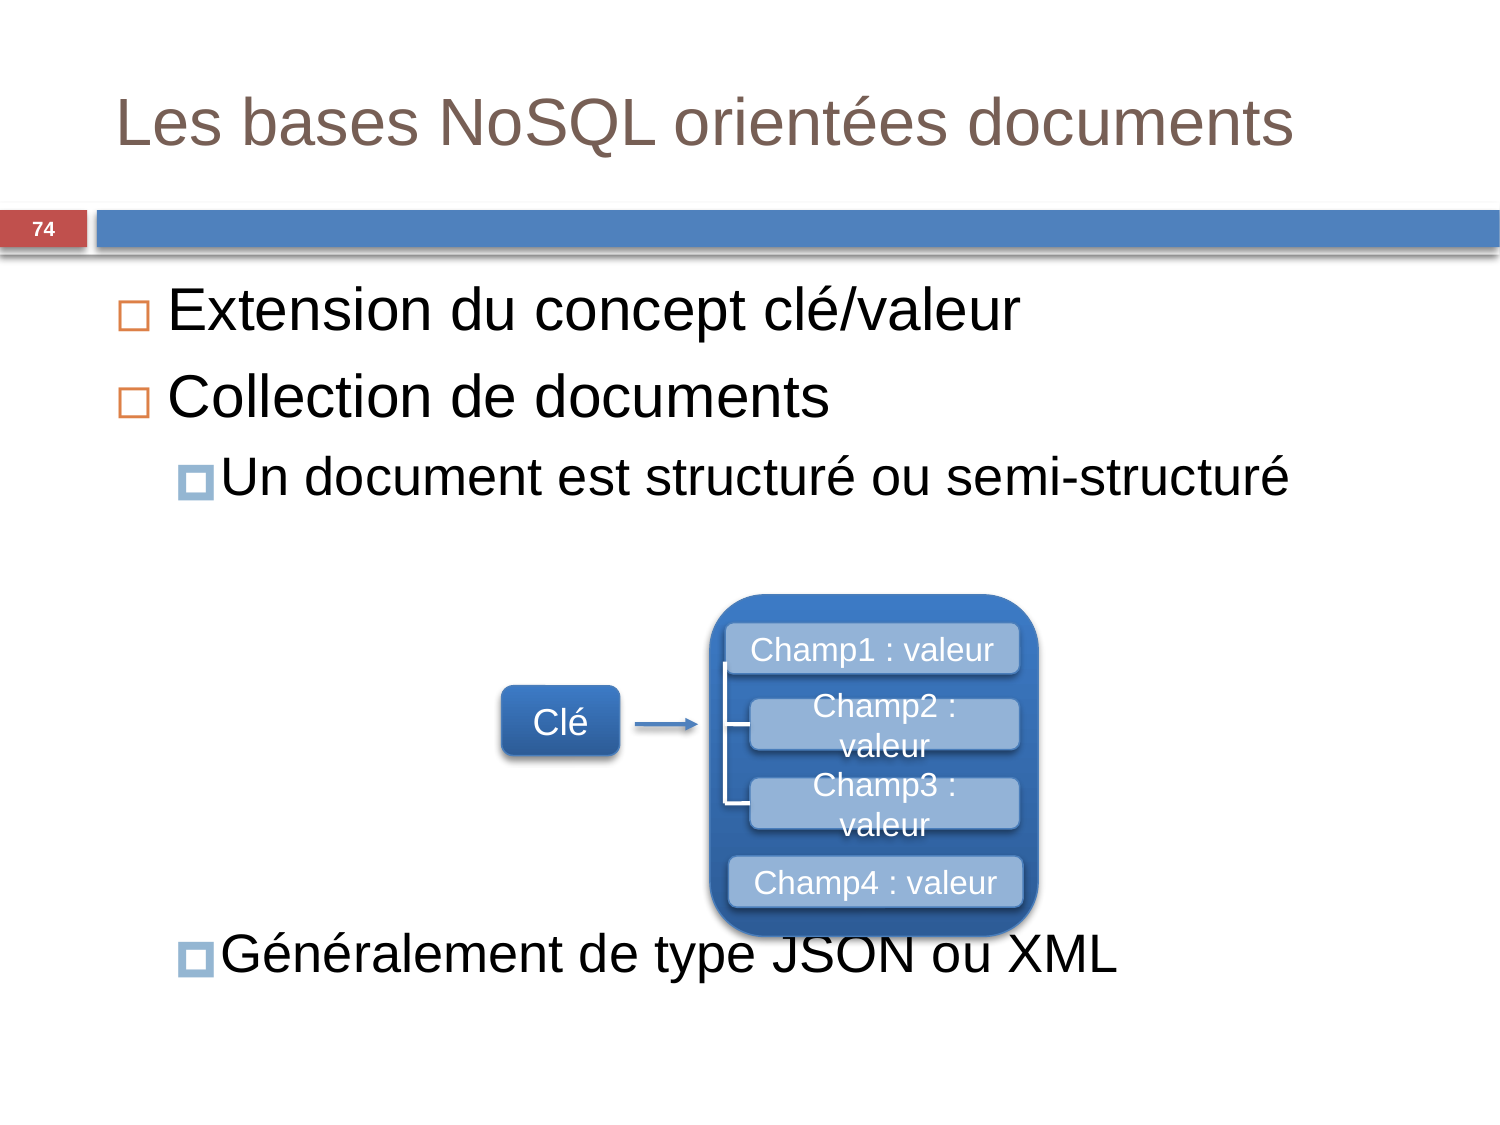

Les bases NoSQL orientées documents
74
Extension du concept clé/valeur
Collection de documents
Un document est structuré ou semi-structuré

Généralement de type JSON ou XML

Champ1 : valeur
Clé
Champ2 : valeur

Champ3 : valeur
Champ4 : valeur